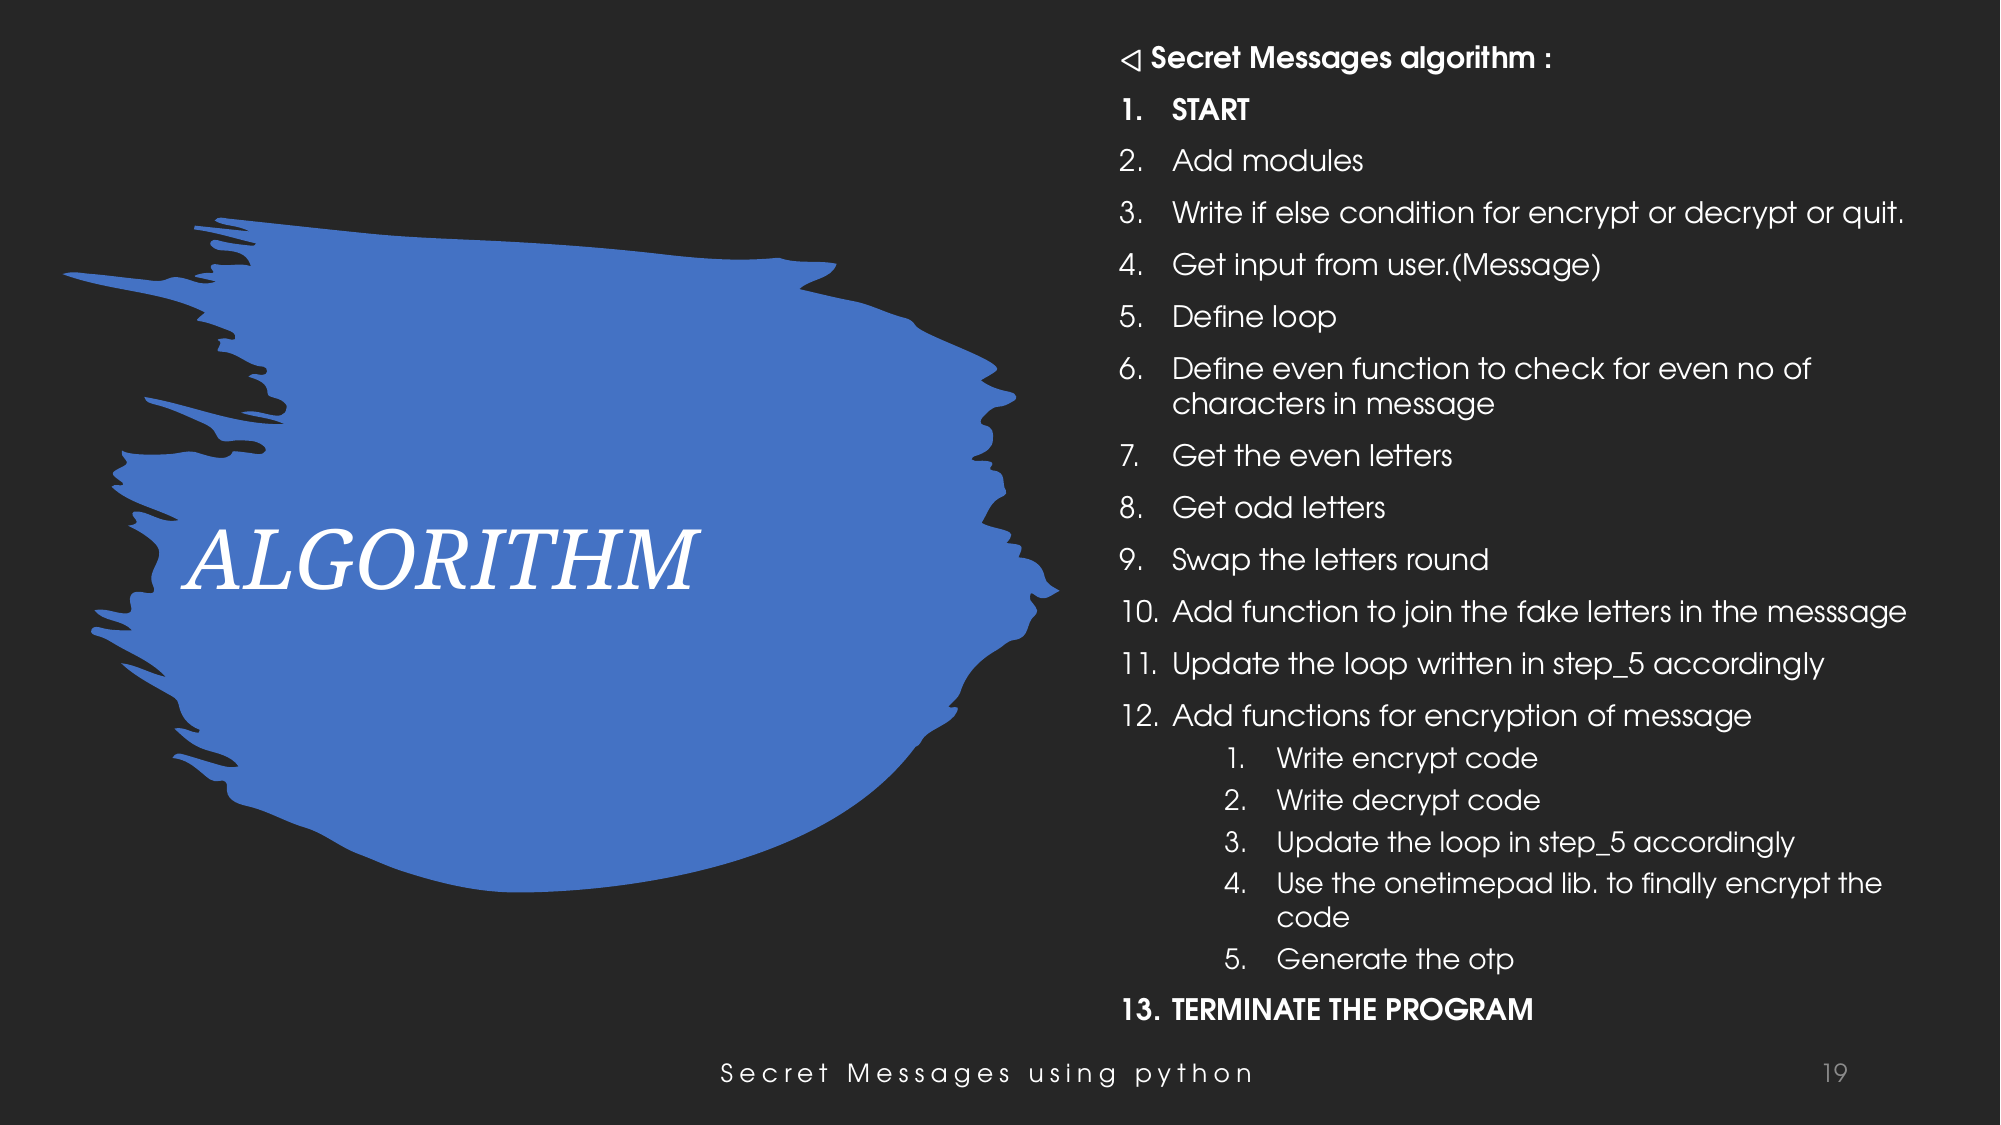

◁ Secret Messages algorithm :
START
Add modules
Write if else condition for encrypt or decrypt or quit.
Get input from user.(Message)
Define loop
Define even function to check for even no of characters in message
Get the even letters
Get odd letters
Swap the letters round
Add function to join the fake letters in the messsage
Update the loop written in step_5 accordingly
Add functions for encryption of message
Write encrypt code
Write decrypt code
Update the loop in step_5 accordingly
Use the onetimepad lib. to finally encrypt the code
Generate the otp
TERMINATE THE PROGRAM
# ALGORITHM
Secret Messages using python
19